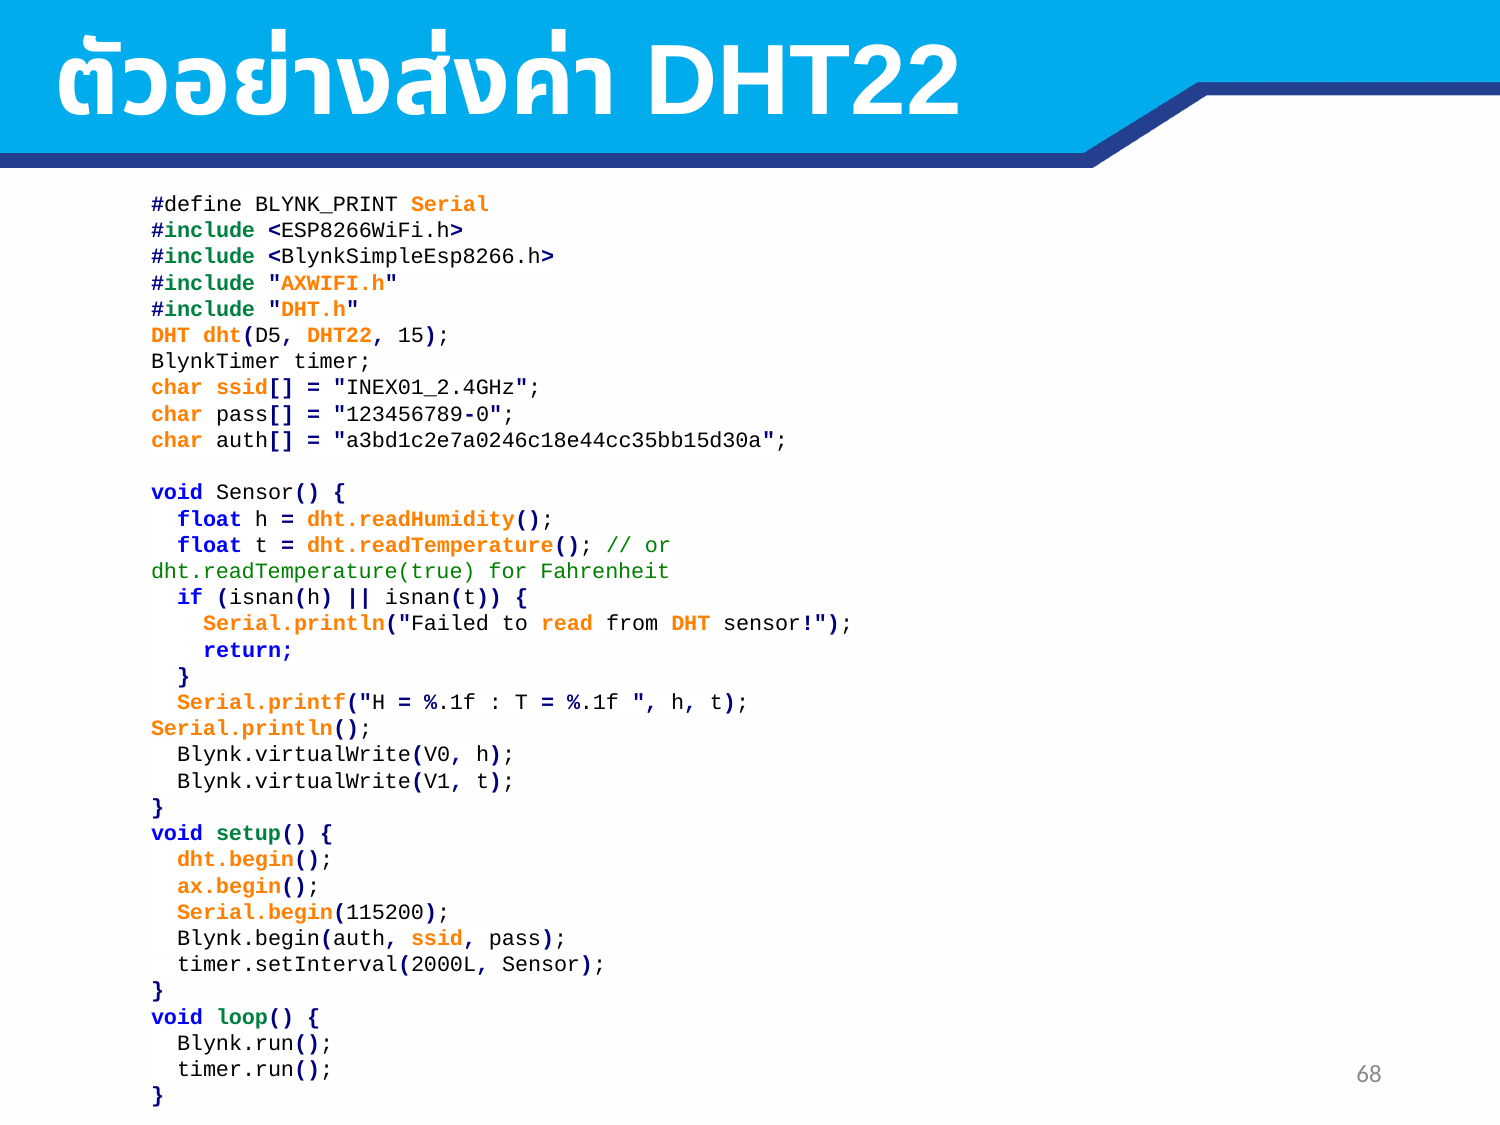

ตัวอย่างส่งค่า DHT22
#define BLYNK_PRINT Serial
#include <ESP8266WiFi.h>
#include <BlynkSimpleEsp8266.h>
#include "AXWIFI.h"
#include "DHT.h"
DHT dht(D5, DHT22, 15);
BlynkTimer timer;
char ssid[] = "INEX01_2.4GHz";
char pass[] = "123456789-0";
char auth[] = "a3bd1c2e7a0246c18e44cc35bb15d30a";

void Sensor() {
  float h = dht.readHumidity();
  float t = dht.readTemperature(); // or dht.readTemperature(true) for Fahrenheit
  if (isnan(h) || isnan(t)) {
    Serial.println("Failed to read from DHT sensor!");
    return;
  }
  Serial.printf("H = %.1f : T = %.1f ", h, t); Serial.println();
  Blynk.virtualWrite(V0, h);
  Blynk.virtualWrite(V1, t);
}
void setup() {
  dht.begin();
  ax.begin();
  Serial.begin(115200);
  Blynk.begin(auth, ssid, pass);
  timer.setInterval(2000L, Sensor);
}
void loop() {
  Blynk.run();
  timer.run();
}
68